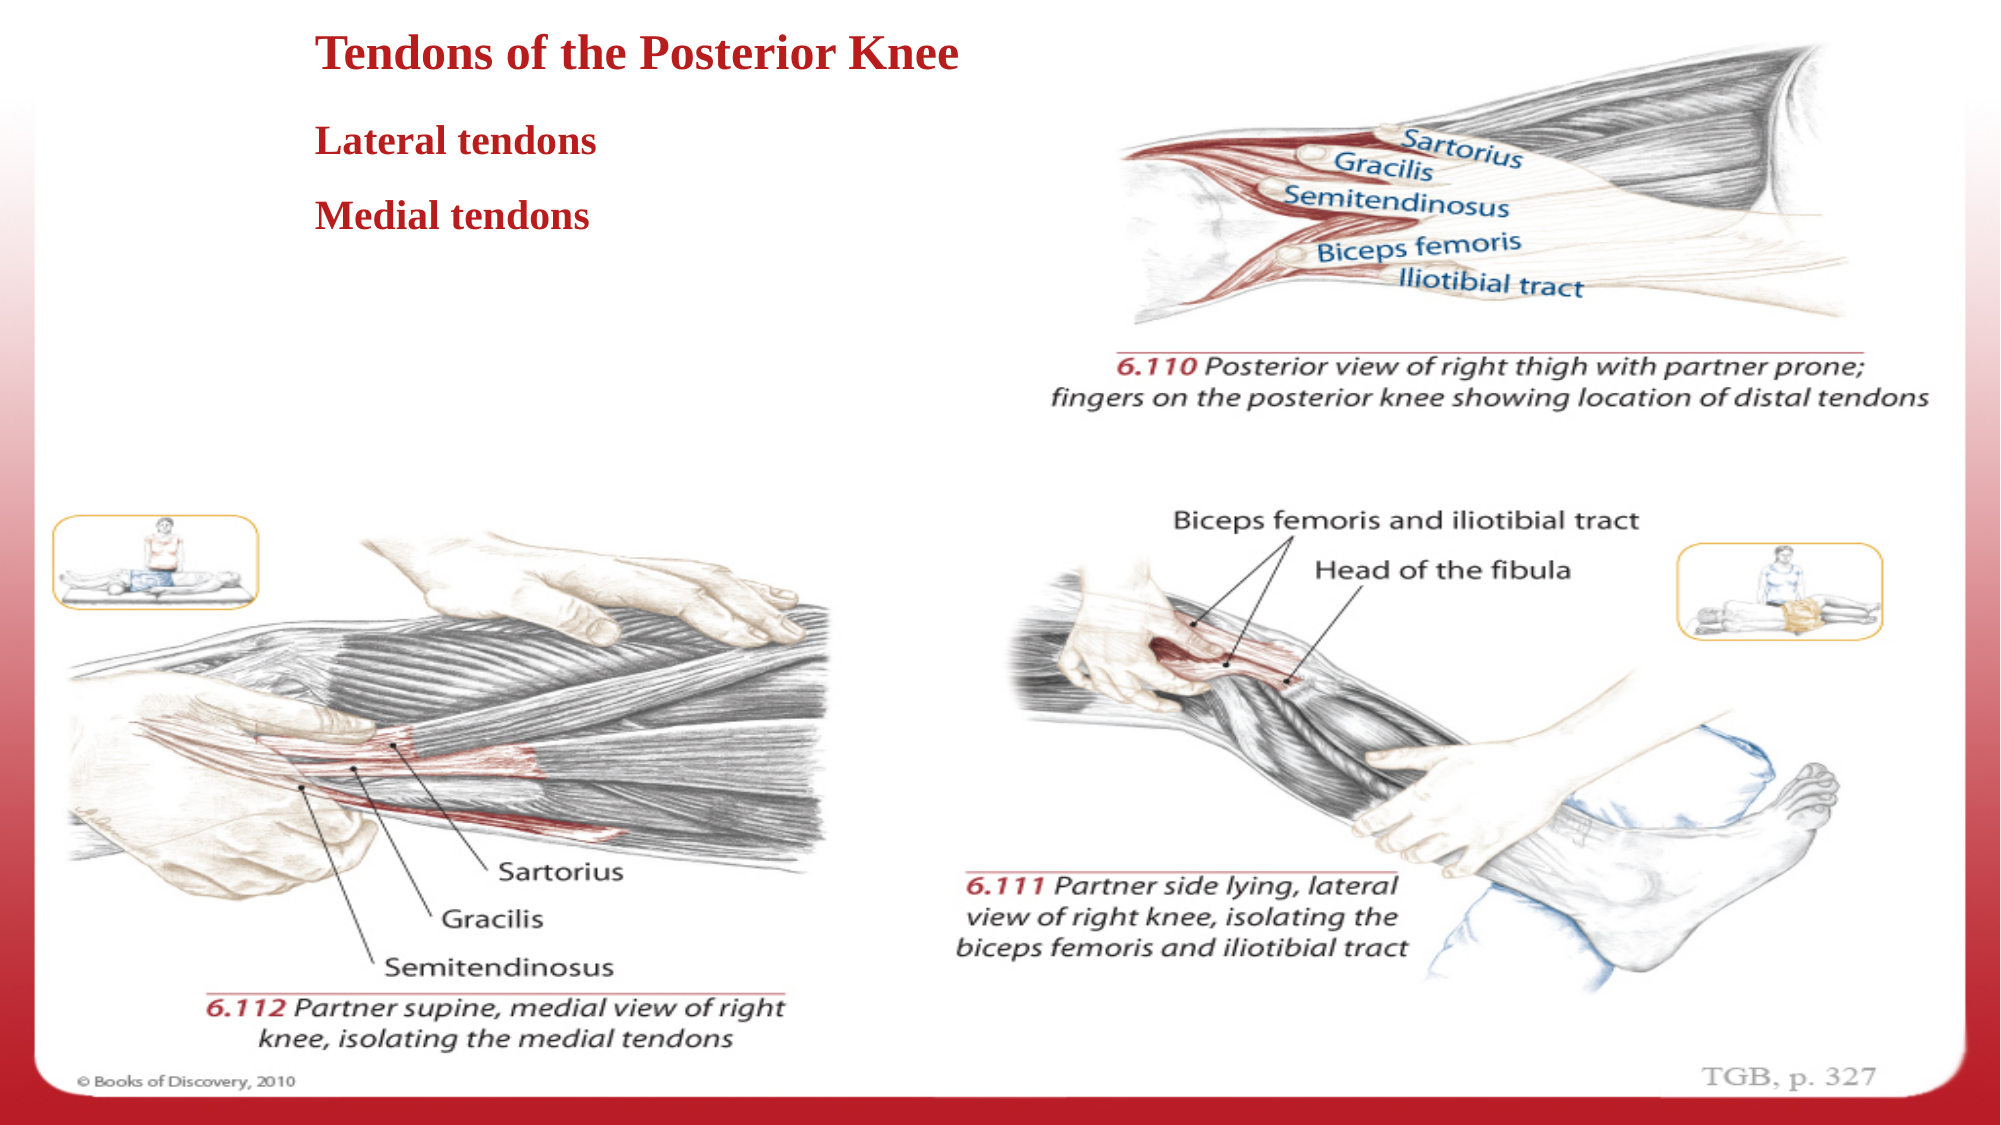

Tendons of the Posterior Knee, Lateral & Medial
Tendons of the Posterior Knee
Lateral tendons

Medial tendons